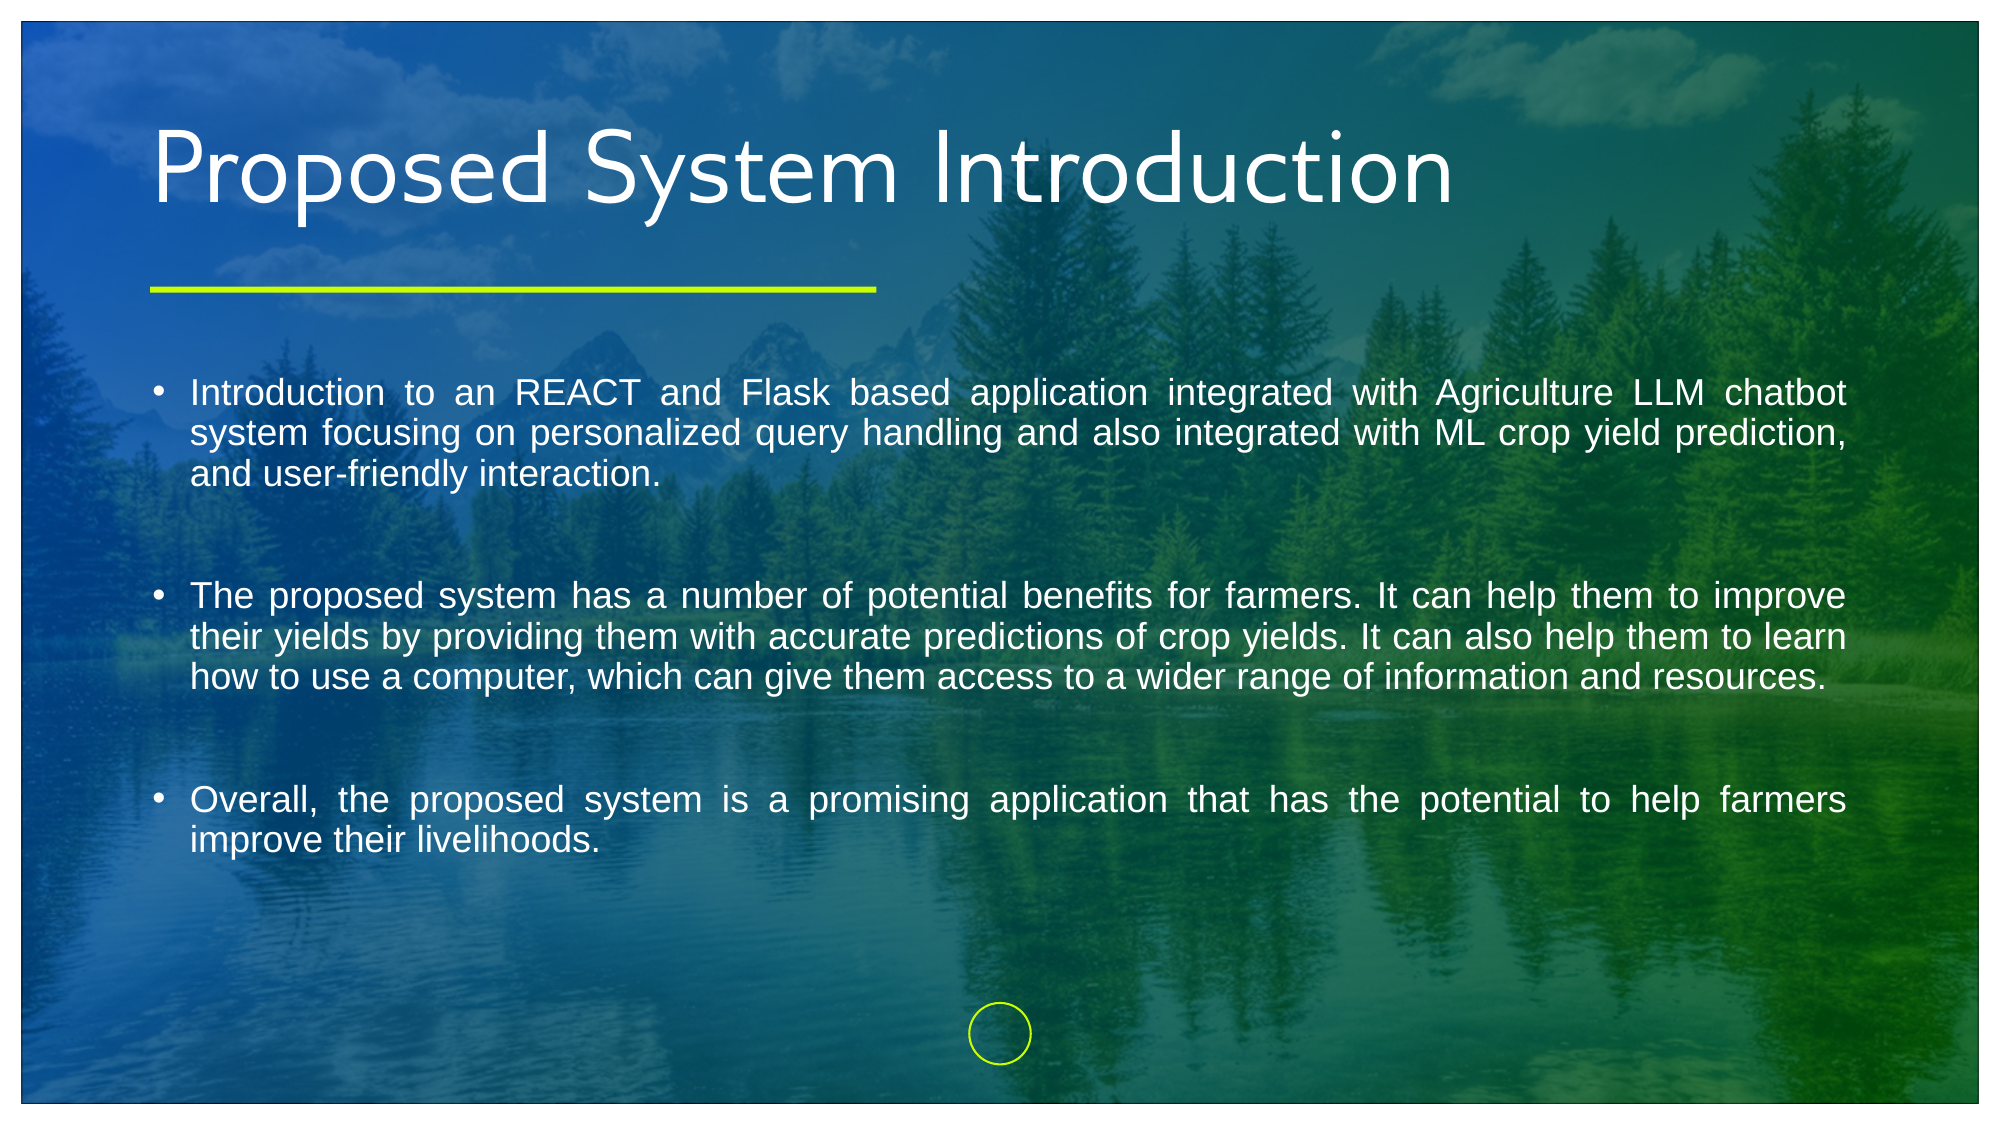

# Proposed System Introduction

Introduction to an REACT and Flask based application integrated with Agriculture LLM chatbot system focusing on personalized query handling and also integrated with ML crop yield prediction, and user-friendly interaction.

The proposed system has a number of potential benefits for farmers. It can help them to improve their yields by providing them with accurate predictions of crop yields. It can also help them to learn how to use a computer, which can give them access to a wider range of information and resources.

Overall, the proposed system is a promising application that has the potential to help farmers improve their livelihoods.